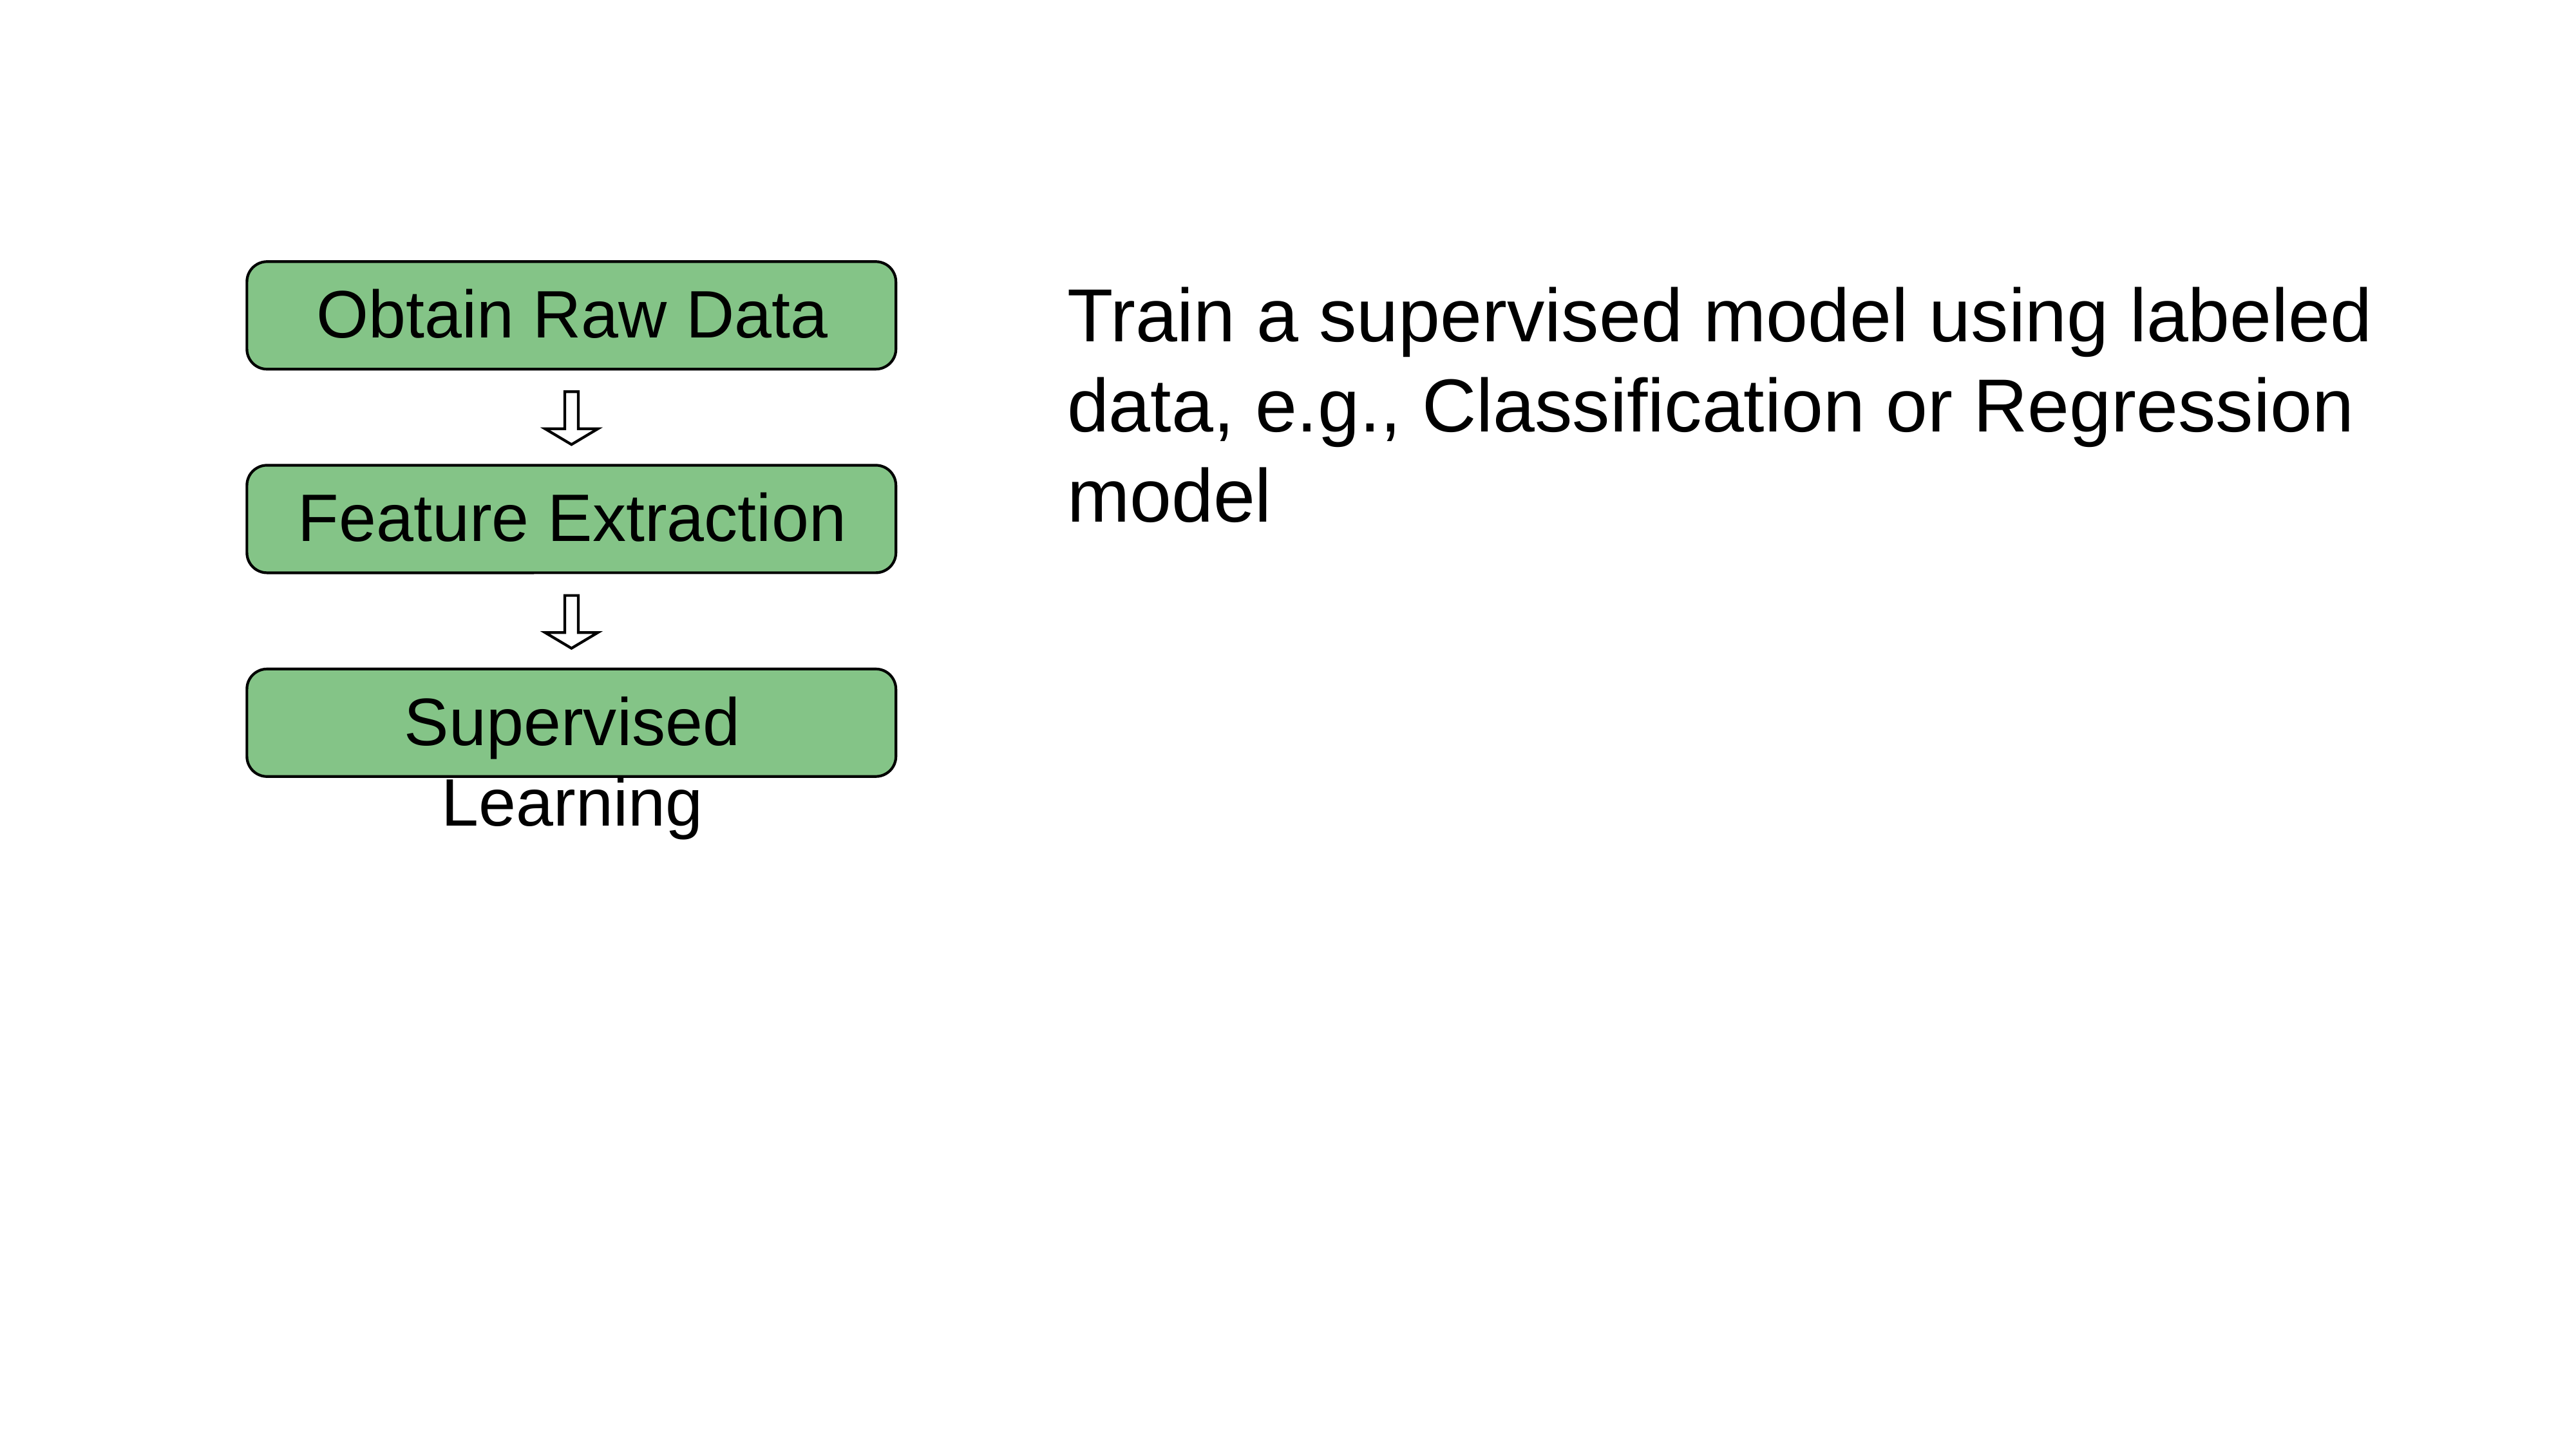

Train a supervised model using labeled data, e.g., Classification or Regression model

Obtain Raw Data

Feature Extraction

Supervised Learning